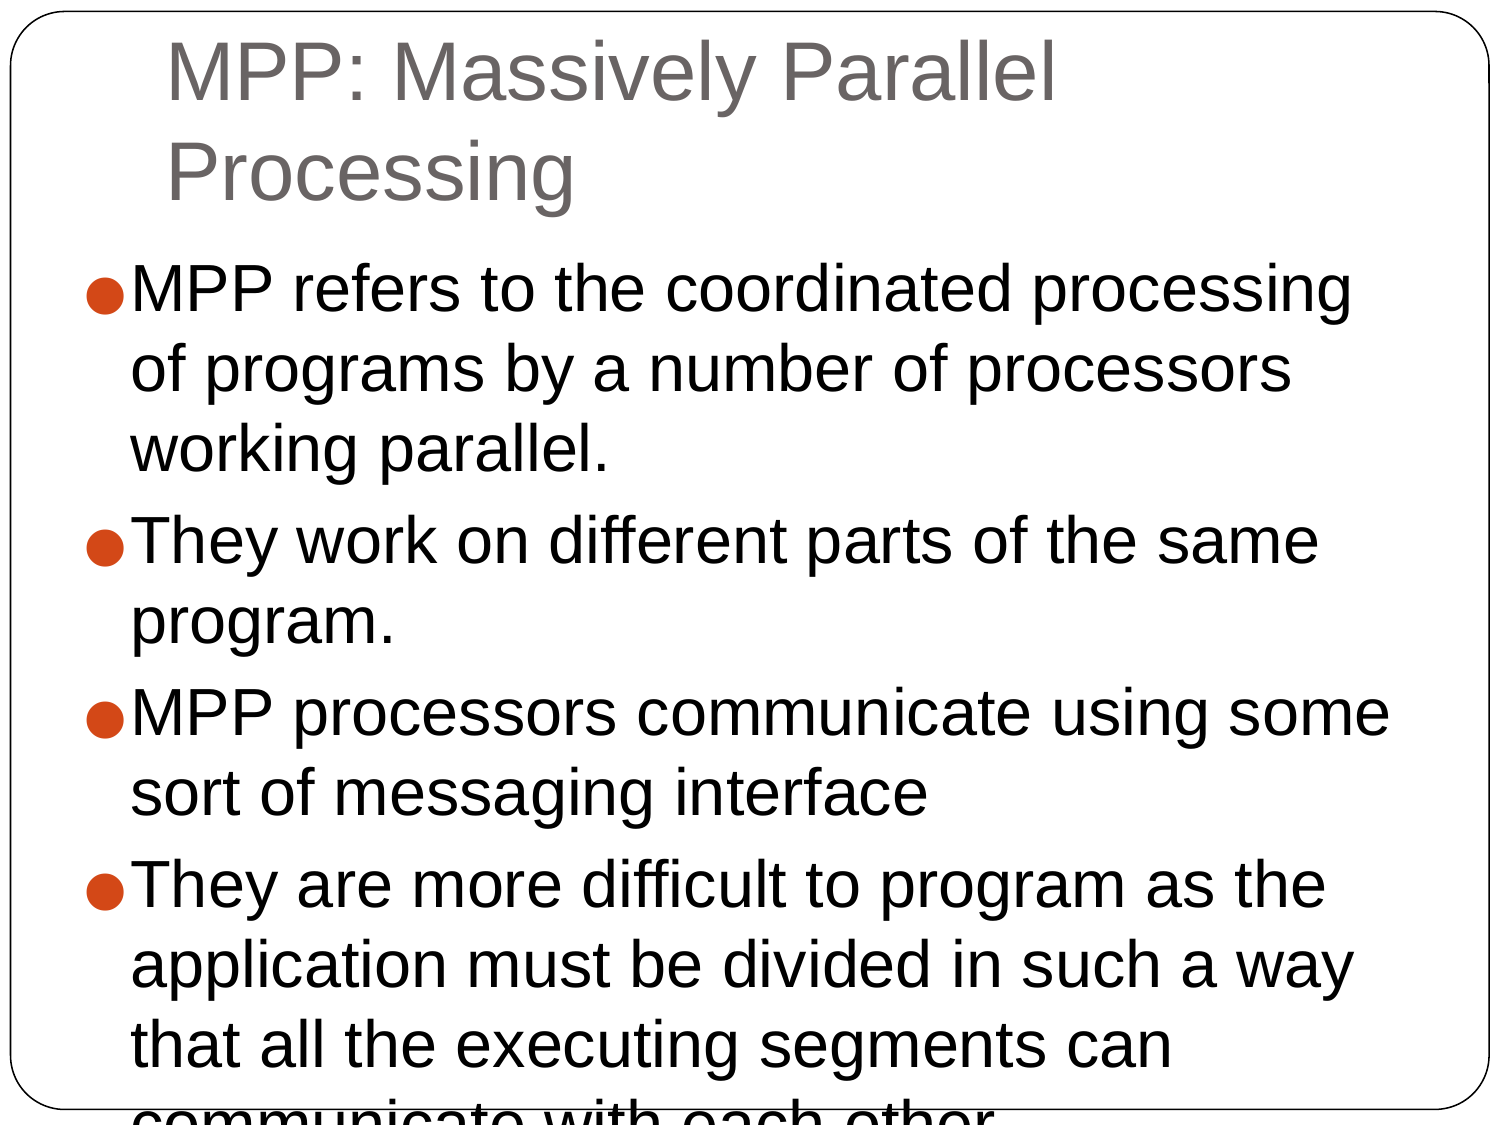

# MPP: Massively Parallel Processing
MPP refers to the coordinated processing of programs by a number of processors working parallel.
They work on different parts of the same program.
MPP processors communicate using some sort of messaging interface
They are more difficult to program as the application must be divided in such a way that all the executing segments can communicate with each other.